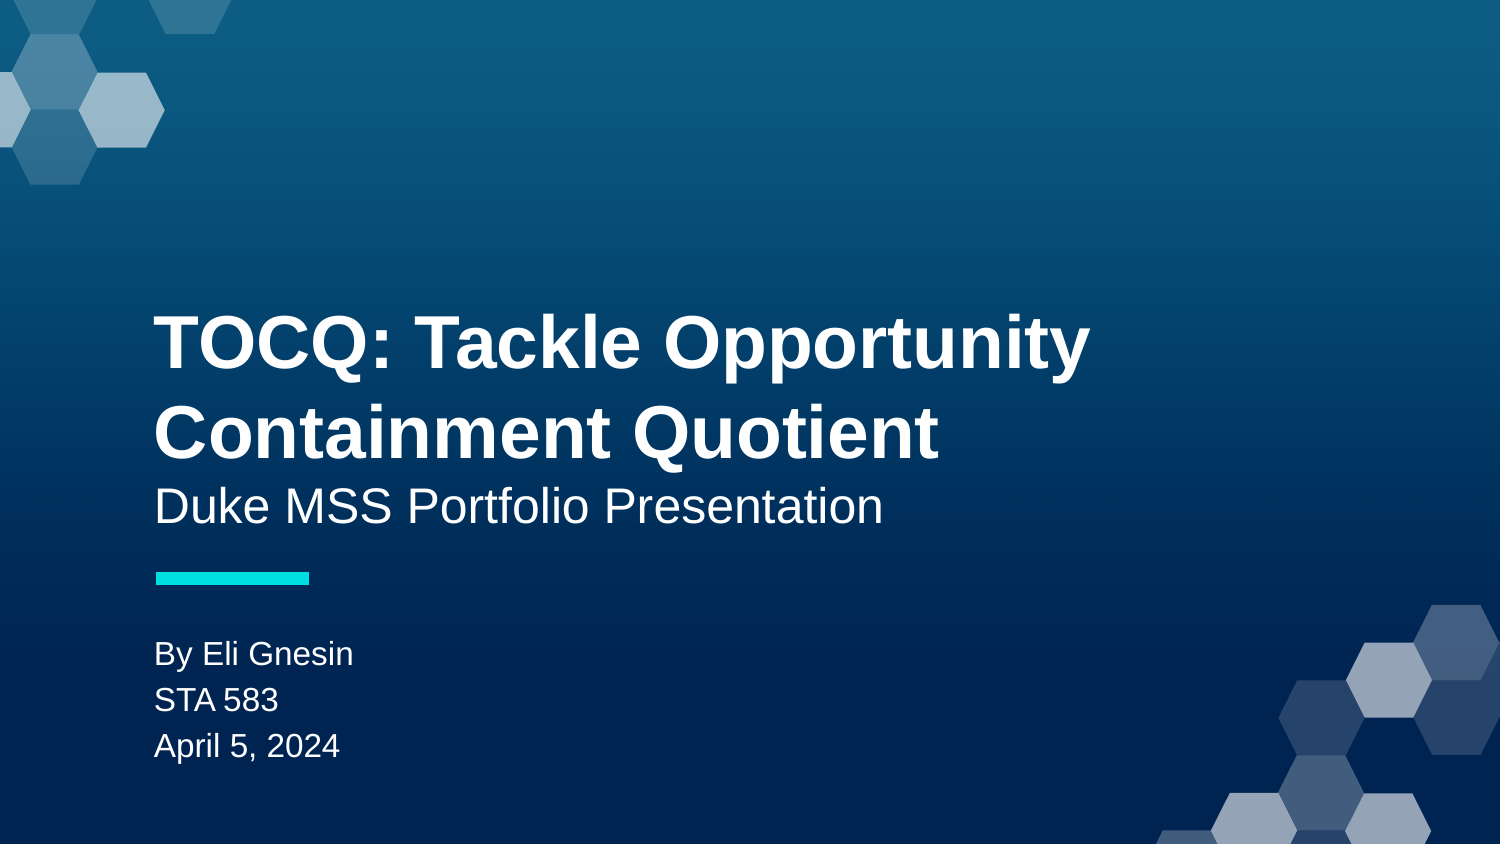

# TOCQ: Tackle Opportunity Containment Quotient Duke MSS Portfolio Presentation
By Eli Gnesin
STA 583
April 5, 2024